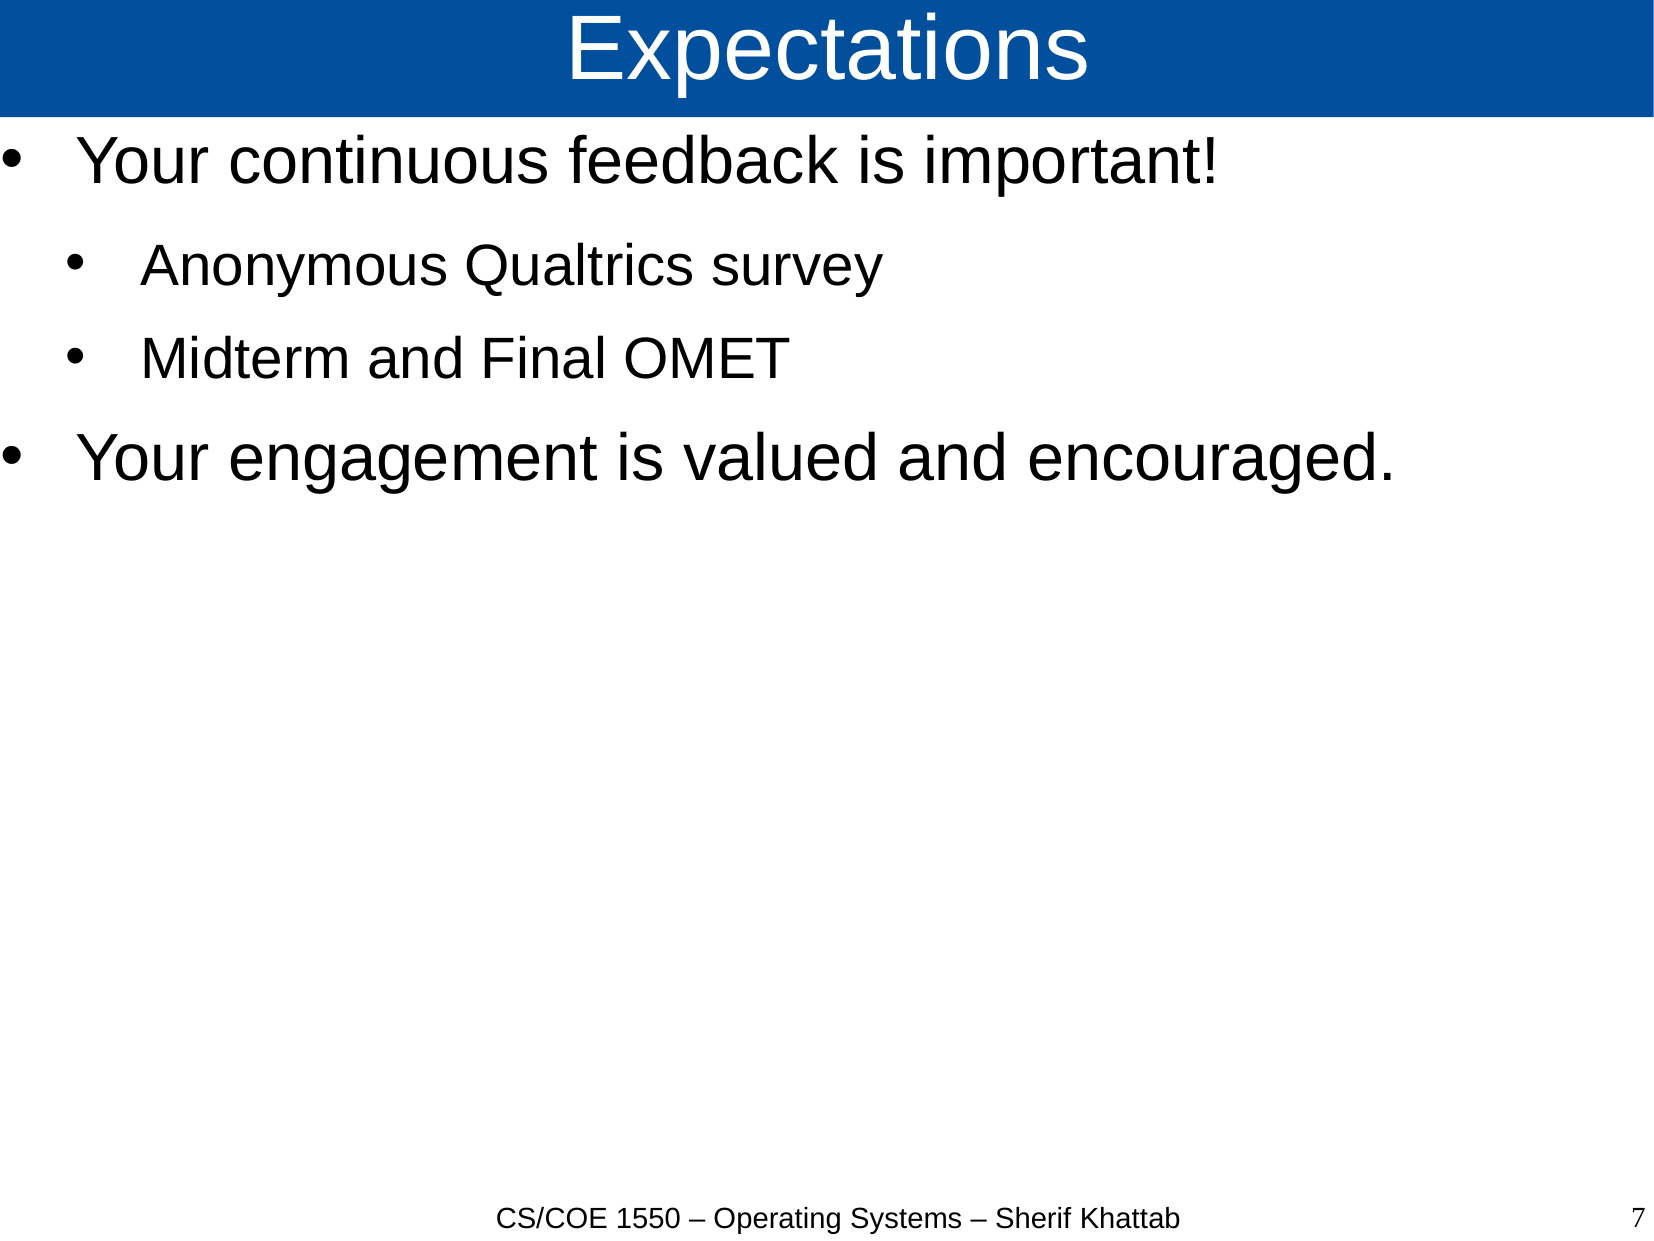

# Expectations
Your continuous feedback is important!
Anonymous Qualtrics survey
Midterm and Final OMET
Your engagement is valued and encouraged.

7
CS/COE 1550 – Operating Systems – Sherif Khattab